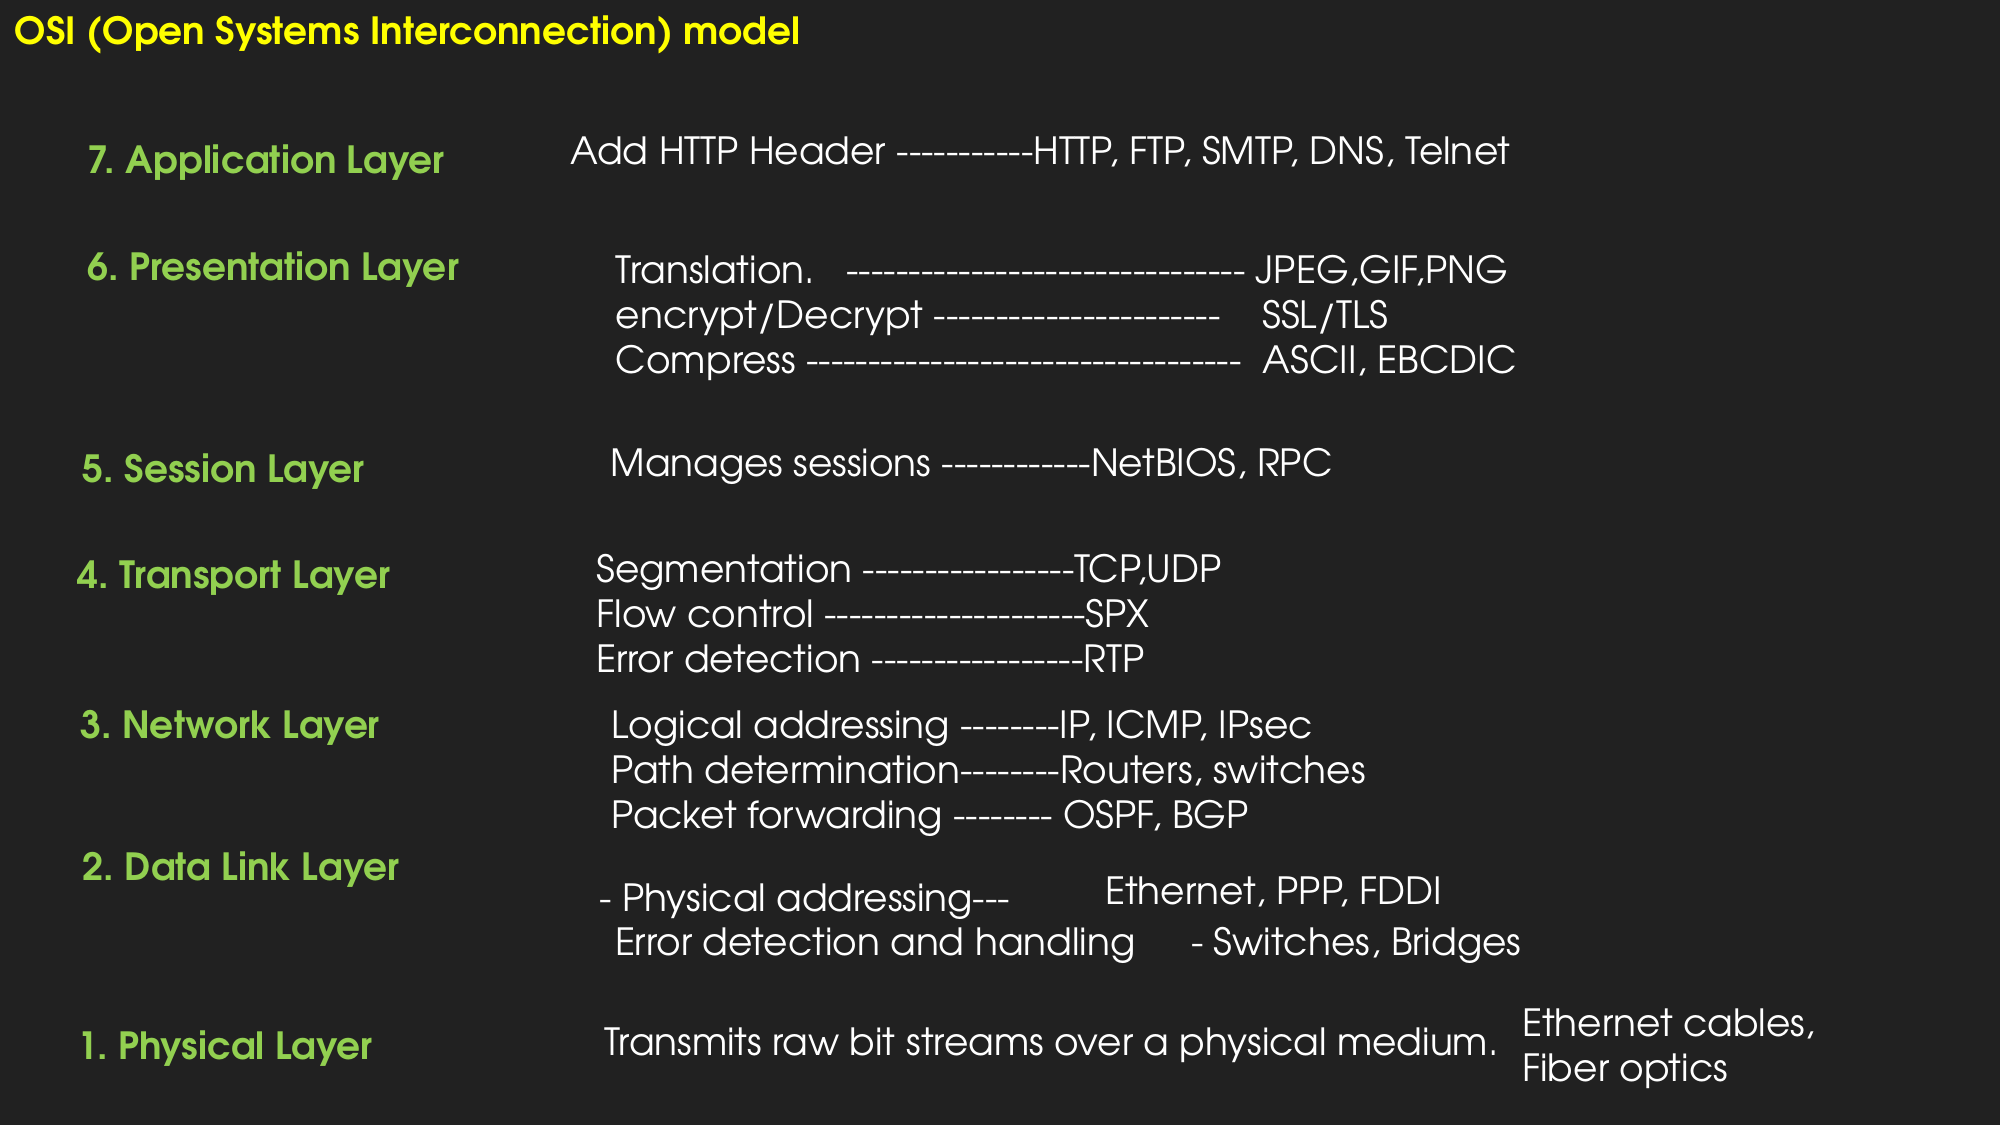

OSI (Open Systems Interconnection) model
Add HTTP Header -----------HTTP, FTP, SMTP, DNS, Telnet
7. Application Layer
6. Presentation Layer
Translation.   -------------------------------- JPEG,GIF,PNG
encrypt/Decrypt -----------------------    SSL/TLS
Compress -----------------------------------  ASCII, EBCDIC
Manages sessions ------------NetBIOS, RPC

5. Session Layer
Segmentation -----------------TCP,UDP
Flow control ---------------------SPX
Error detection -----------------RTP
4. Transport Layer
3. Network Layer
Logical addressing --------IP, ICMP, IPsec
Path determination--------Routers, switches
Packet forwarding -------- OSPF, BGP
2. Data Link Layer
Ethernet, PPP, FDDI
- Physical addressing---
Error detection and handling
- Switches, Bridges
Ethernet cables, Fiber optics
Transmits raw bit streams over a physical medium.
1. Physical Layer